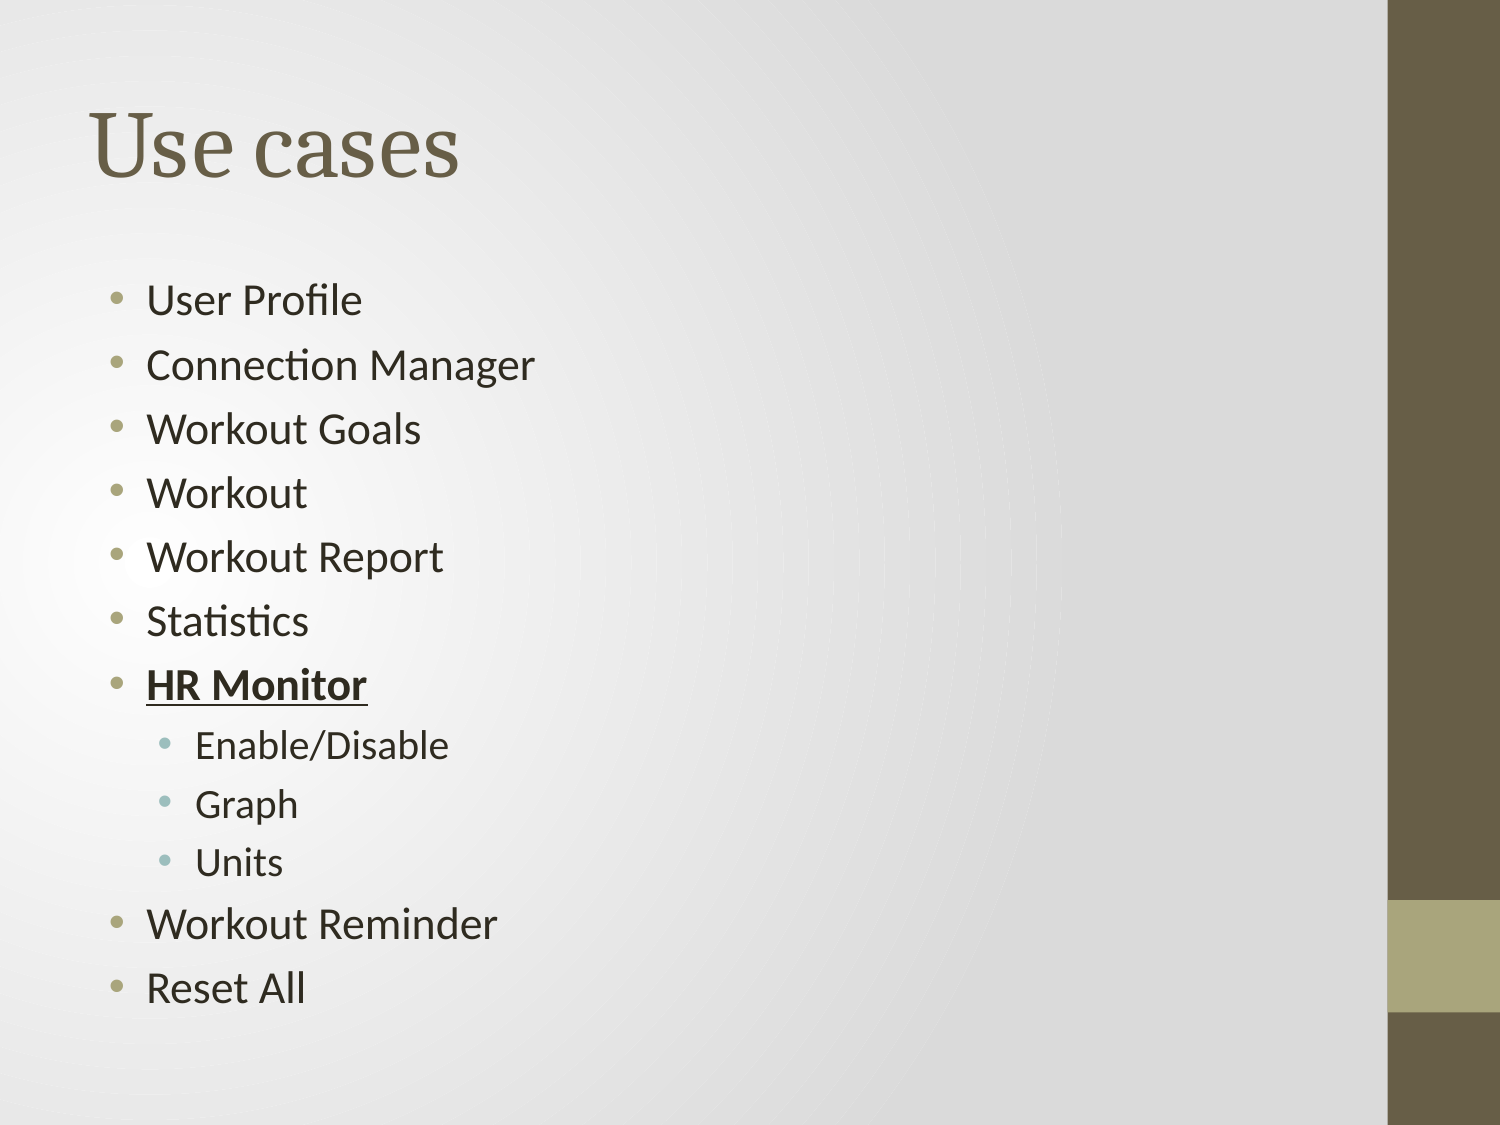

# Use cases
User Profile
Connection Manager
Workout Goals
Workout
Workout Report
Statistics
HR Monitor
Enable/Disable
Graph
Units
Workout Reminder
Reset All